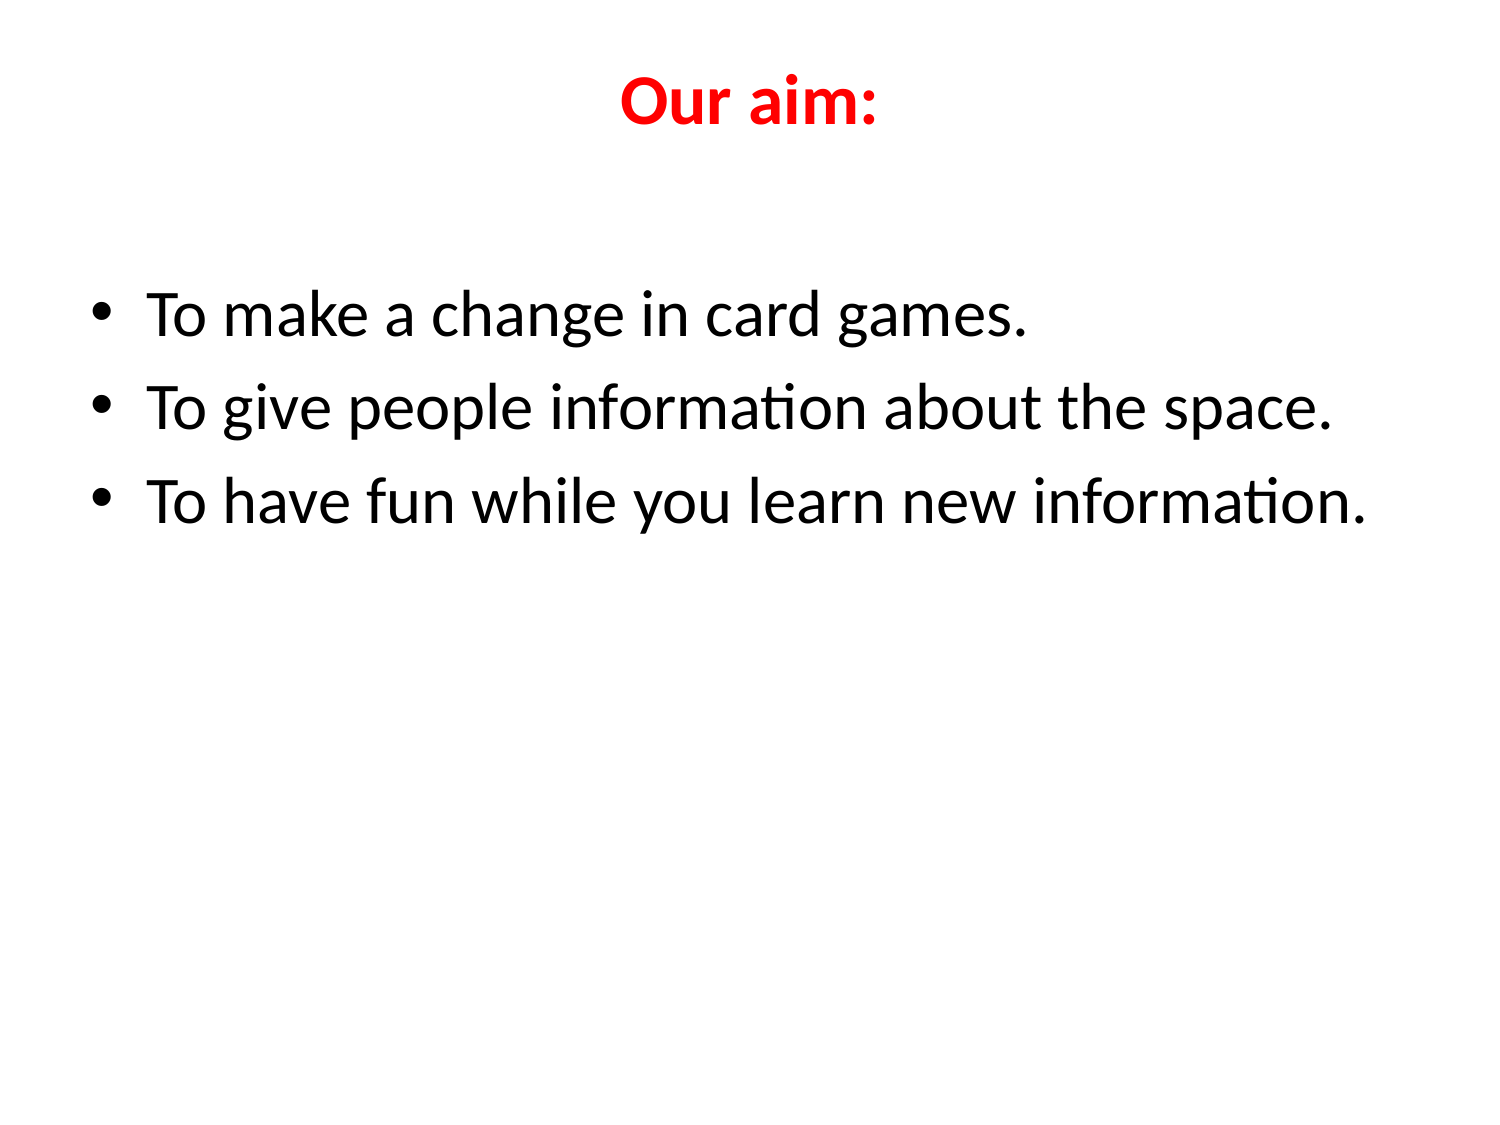

# Our aim:
To make a change in card games.
To give people information about the space.
To have fun while you learn new information.